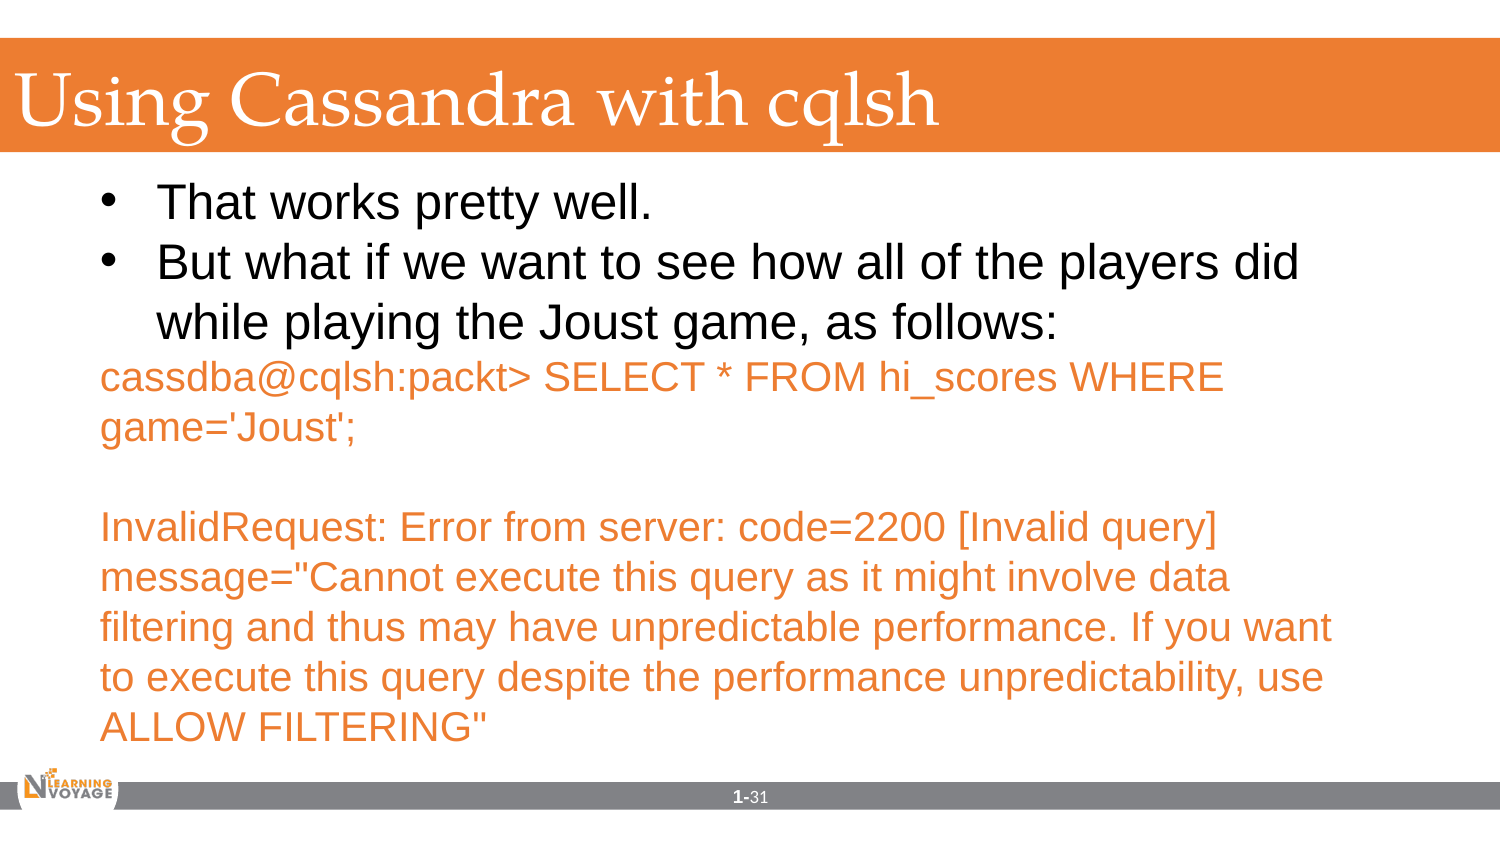

Using Cassandra with cqlsh
That works pretty well.
But what if we want to see how all of the players did while playing the Joust game, as follows:
cassdba@cqlsh:packt> SELECT * FROM hi_scores WHERE game='Joust';

InvalidRequest: Error from server: code=2200 [Invalid query] message="Cannot execute this query as it might involve data filtering and thus may have unpredictable performance. If you want to execute this query despite the performance unpredictability, use ALLOW FILTERING"
1-31